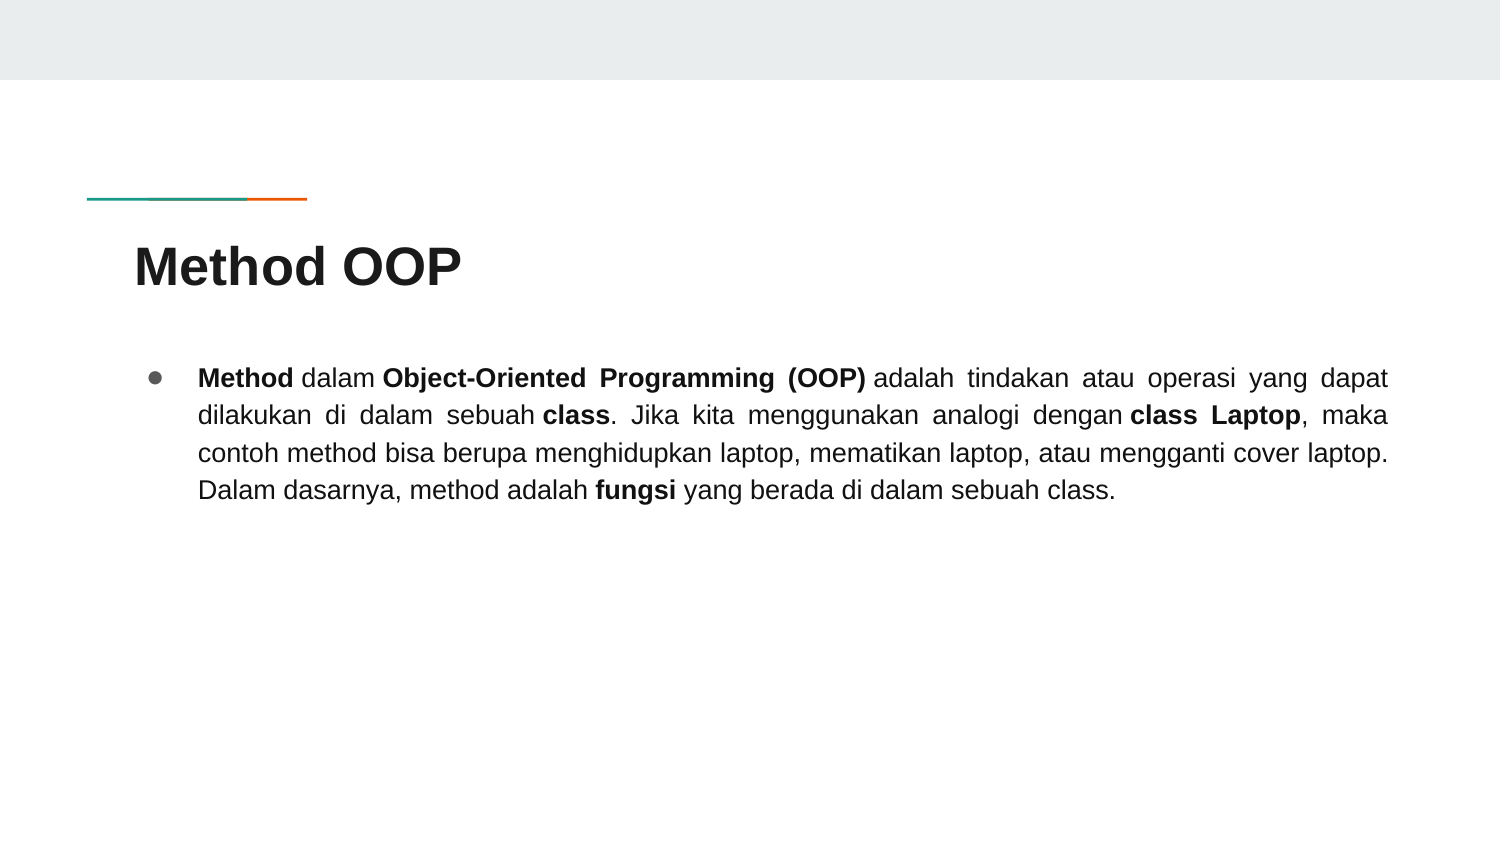

# Method OOP
Method dalam Object-Oriented Programming (OOP) adalah tindakan atau operasi yang dapat dilakukan di dalam sebuah class. Jika kita menggunakan analogi dengan class Laptop, maka contoh method bisa berupa menghidupkan laptop, mematikan laptop, atau mengganti cover laptop. Dalam dasarnya, method adalah fungsi yang berada di dalam sebuah class.